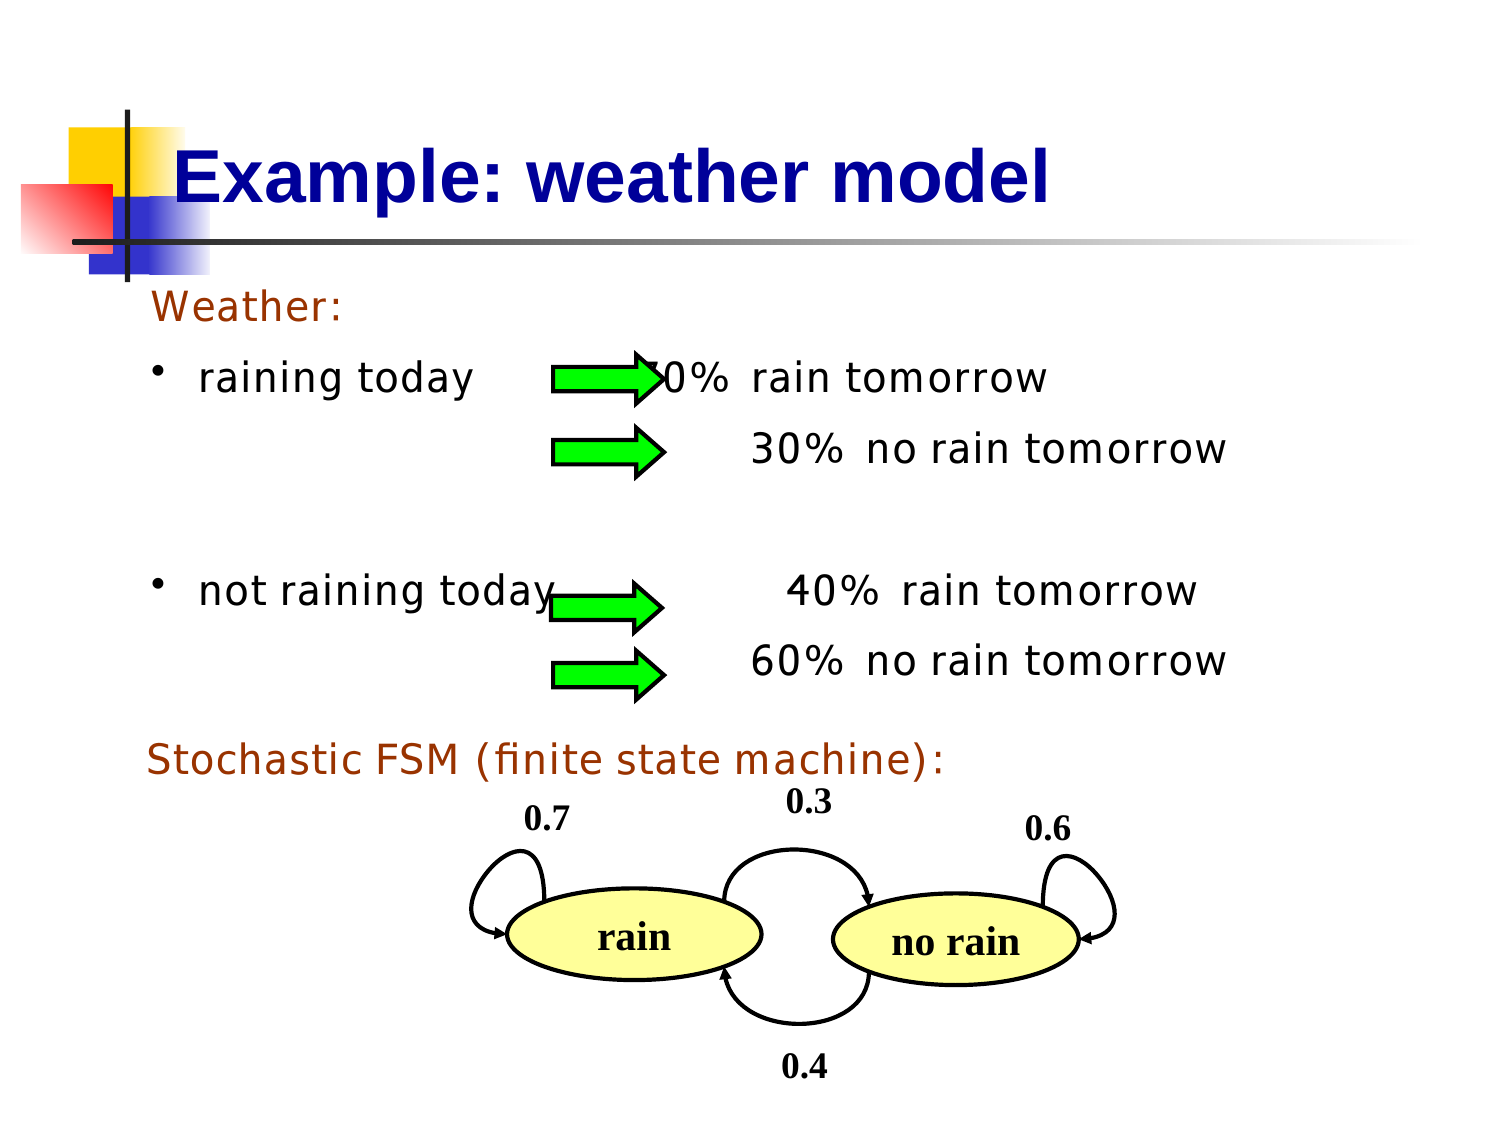

Example: weather model
Weather:
 raining today		70% rain tomorrow
				30% no rain tomorrow

 not raining today		40% rain tomorrow
				60% no rain tomorrow

Stochastic FSM (finite state machine):
0.3
0.7
0.6
rain
no rain
0.4
12